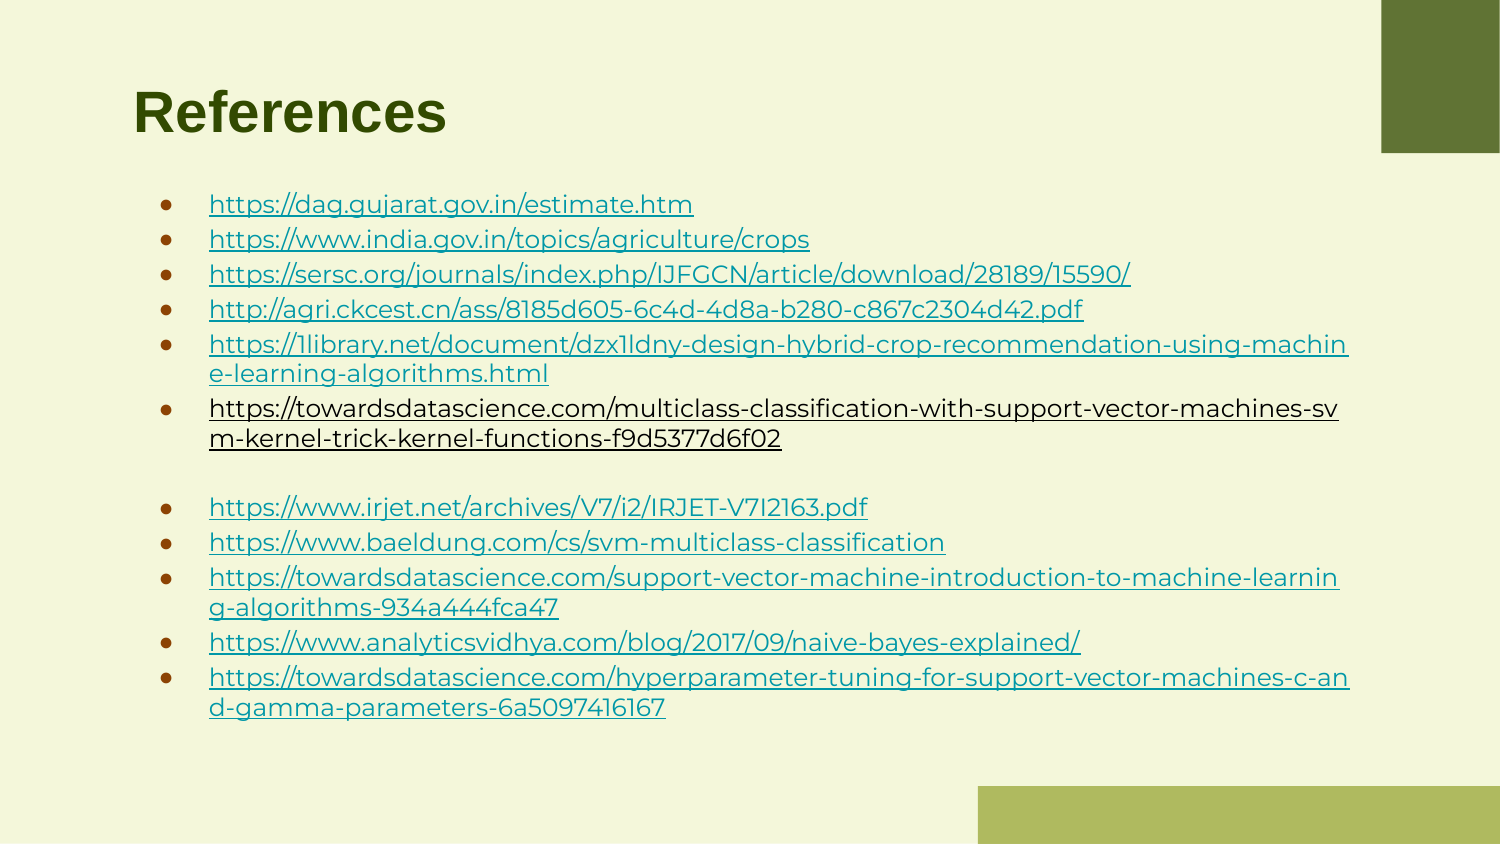

# References
https://dag.gujarat.gov.in/estimate.htm
https://www.india.gov.in/topics/agriculture/crops
https://sersc.org/journals/index.php/IJFGCN/article/download/28189/15590/
http://agri.ckcest.cn/ass/8185d605-6c4d-4d8a-b280-c867c2304d42.pdf
https://1library.net/document/dzx1ldny-design-hybrid-crop-recommendation-using-machine-learning-algorithms.html
https://towardsdatascience.com/multiclass-classification-with-support-vector-machines-svm-kernel-trick-kernel-functions-f9d5377d6f02
https://www.irjet.net/archives/V7/i2/IRJET-V7I2163.pdf
https://www.baeldung.com/cs/svm-multiclass-classification
https://towardsdatascience.com/support-vector-machine-introduction-to-machine-learning-algorithms-934a444fca47
https://www.analyticsvidhya.com/blog/2017/09/naive-bayes-explained/
https://towardsdatascience.com/hyperparameter-tuning-for-support-vector-machines-c-and-gamma-parameters-6a5097416167